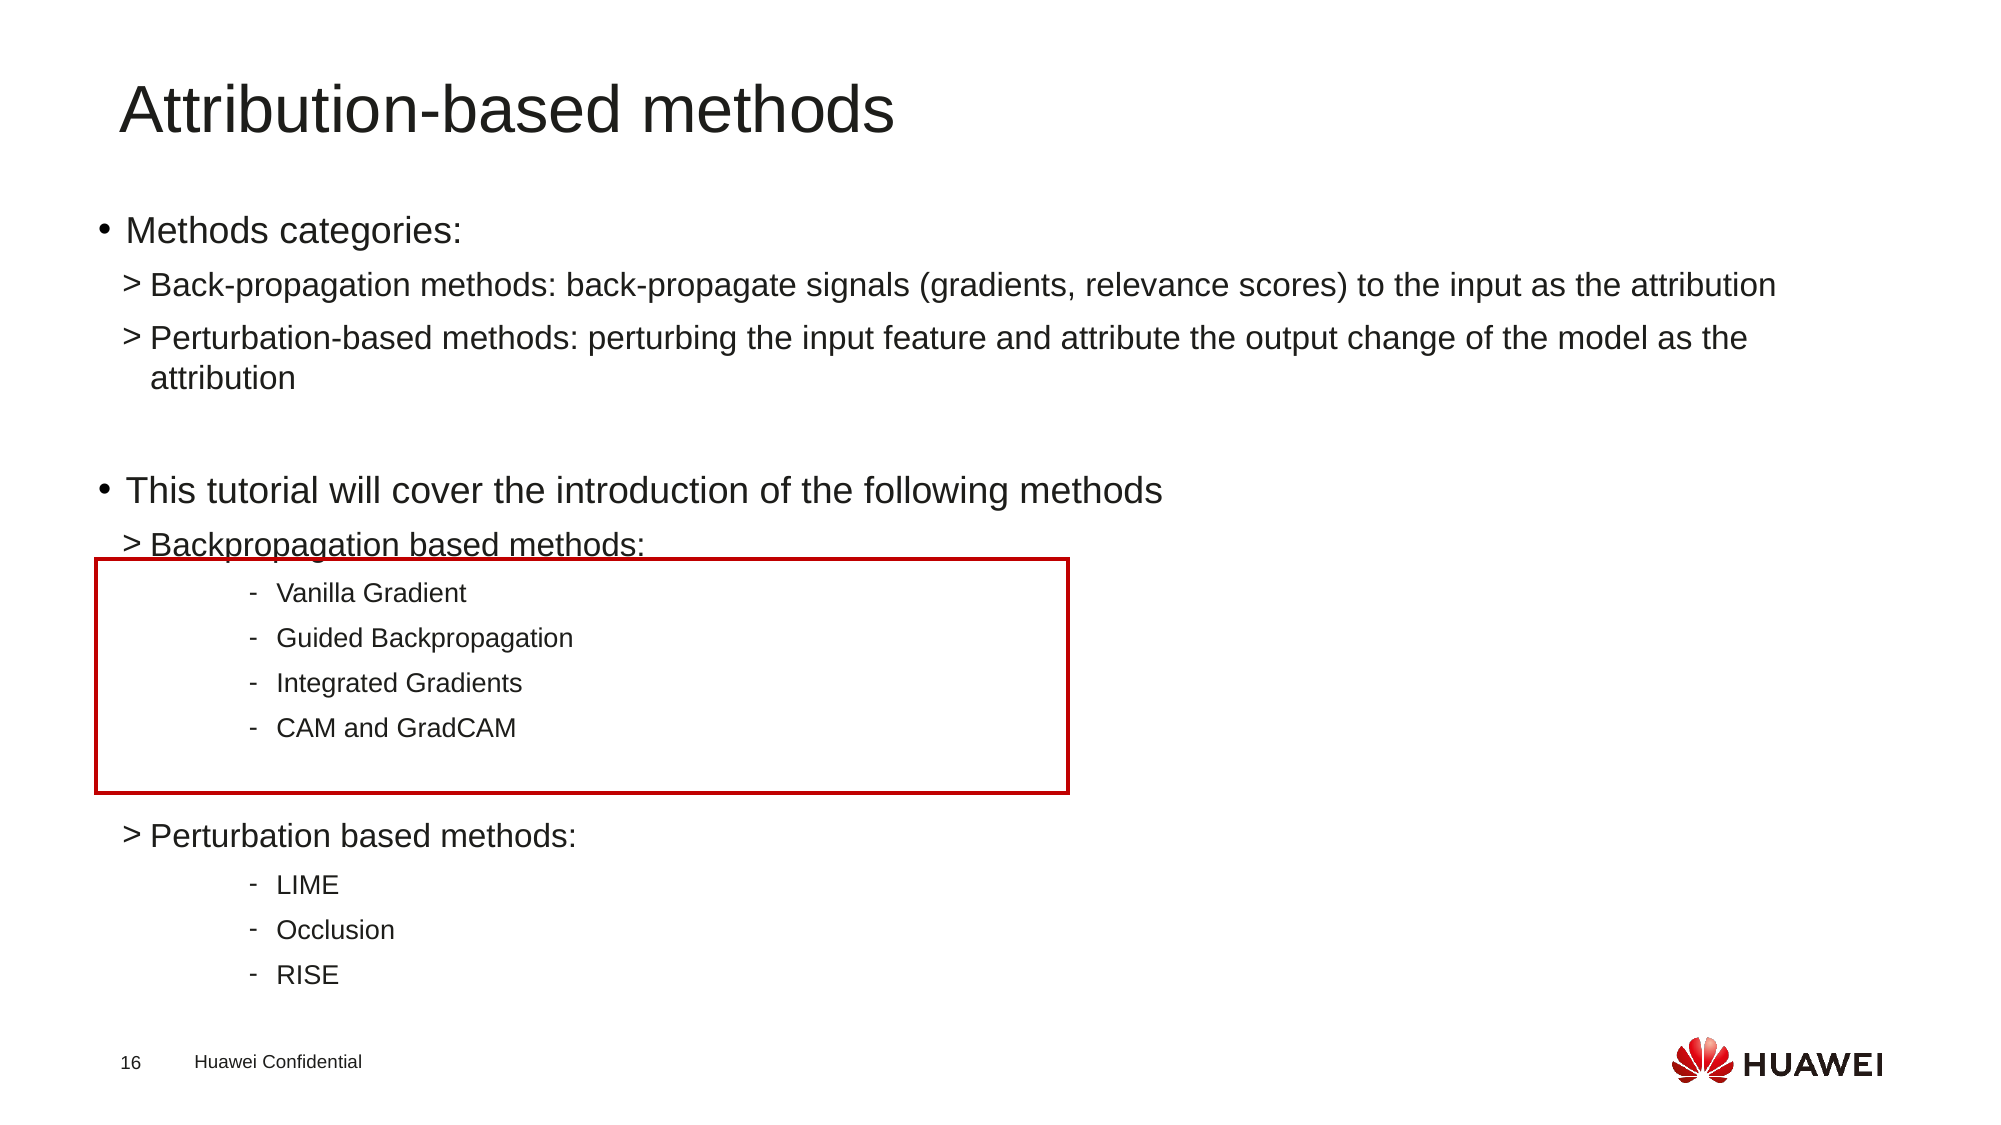

Attribution-based methods
Methods categories:
Back-propagation methods: back-propagate signals (gradients, relevance scores) to the input as the attribution
Perturbation-based methods: perturbing the input feature and attribute the output change of the model as the attribution

This tutorial will cover the introduction of the following methods
Backpropagation based methods:
Vanilla Gradient
Guided Backpropagation
Integrated Gradients
CAM and GradCAM

Perturbation based methods:
LIME
Occlusion
RISE